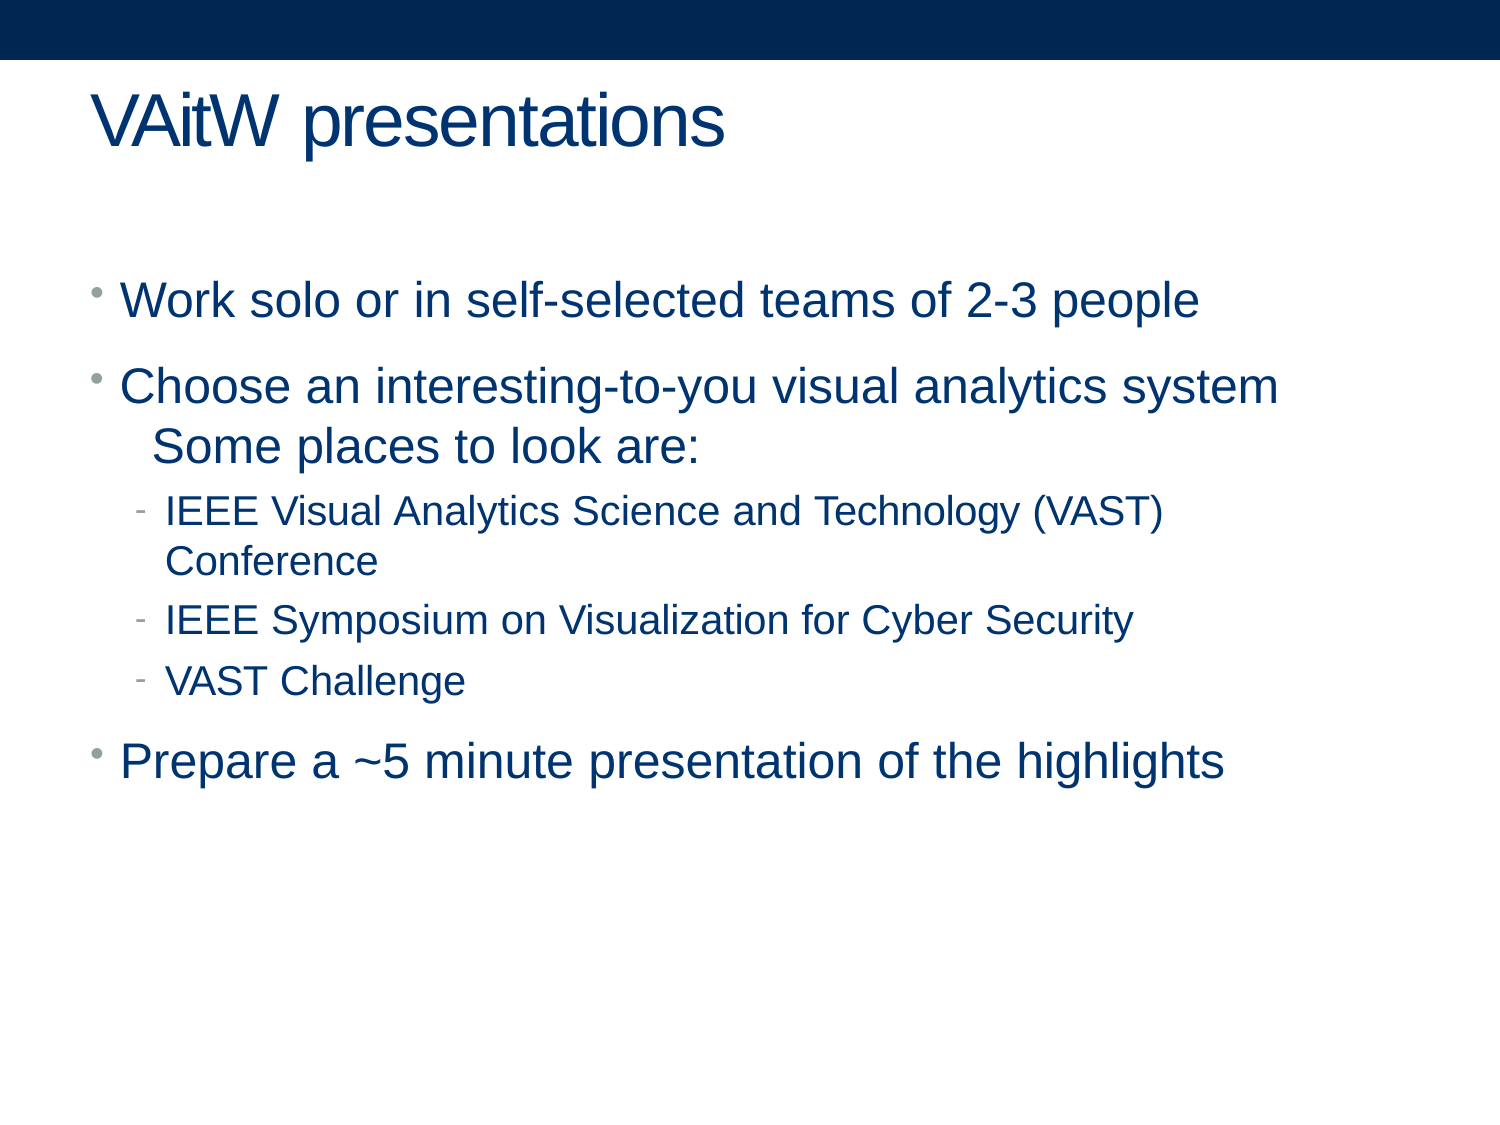

# VAitW presentations
Work solo or in self-selected teams of 2-3 people
Choose an interesting-to-you visual analytics system 	Some places to look are:
IEEE Visual Analytics Science and Technology (VAST) Conference
IEEE Symposium on Visualization for Cyber Security
VAST Challenge
Prepare a ~5 minute presentation of the highlights